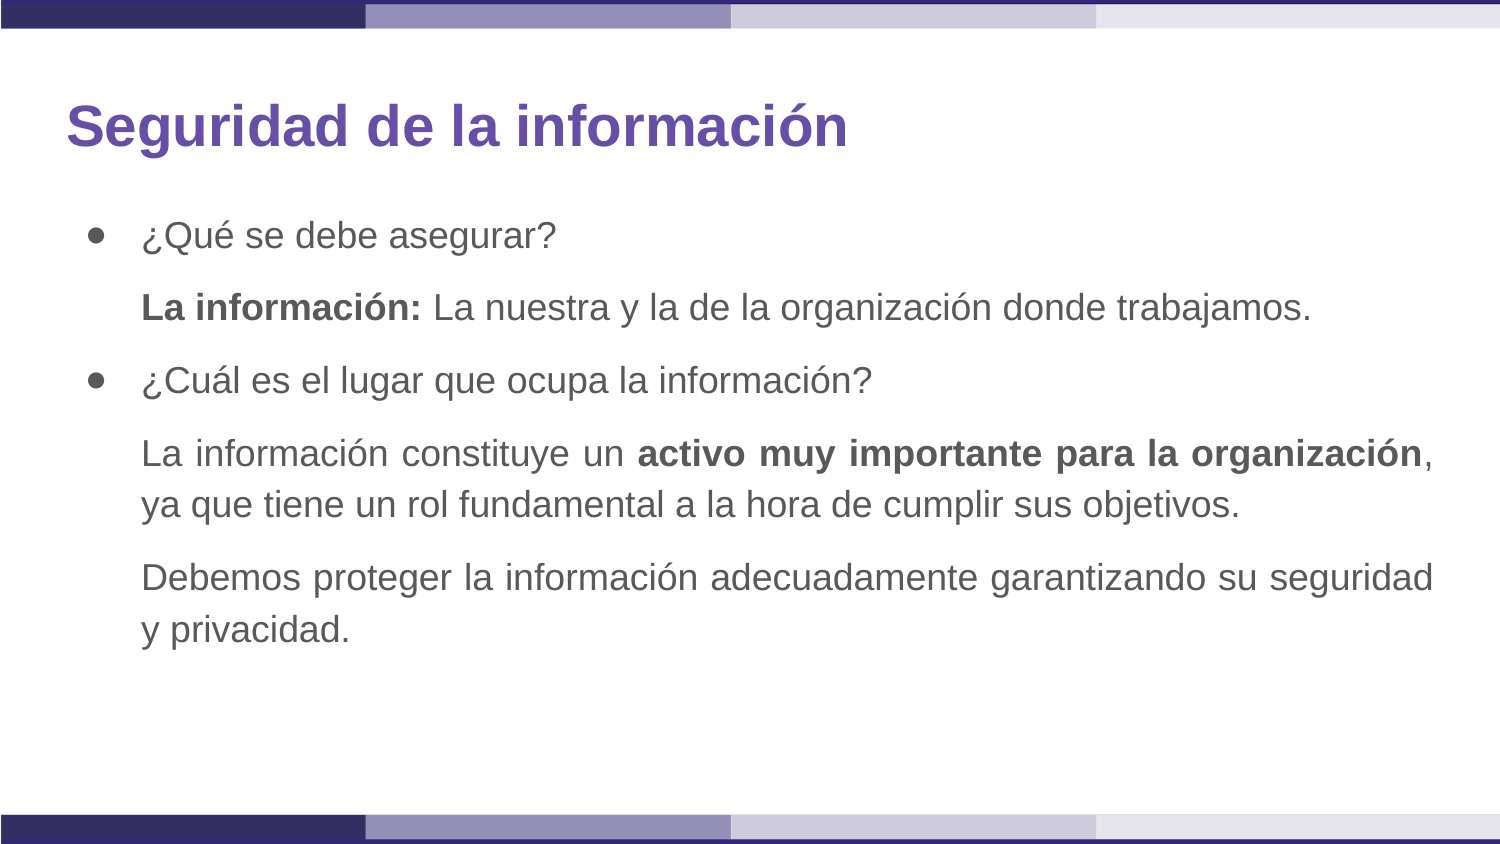

# Seguridad de la información
¿Qué se debe asegurar?
La información: La nuestra y la de la organización donde trabajamos.
¿Cuál es el lugar que ocupa la información?
La información constituye un activo muy importante para la organización, ya que tiene un rol fundamental a la hora de cumplir sus objetivos.
Debemos proteger la información adecuadamente garantizando su seguridad y privacidad.